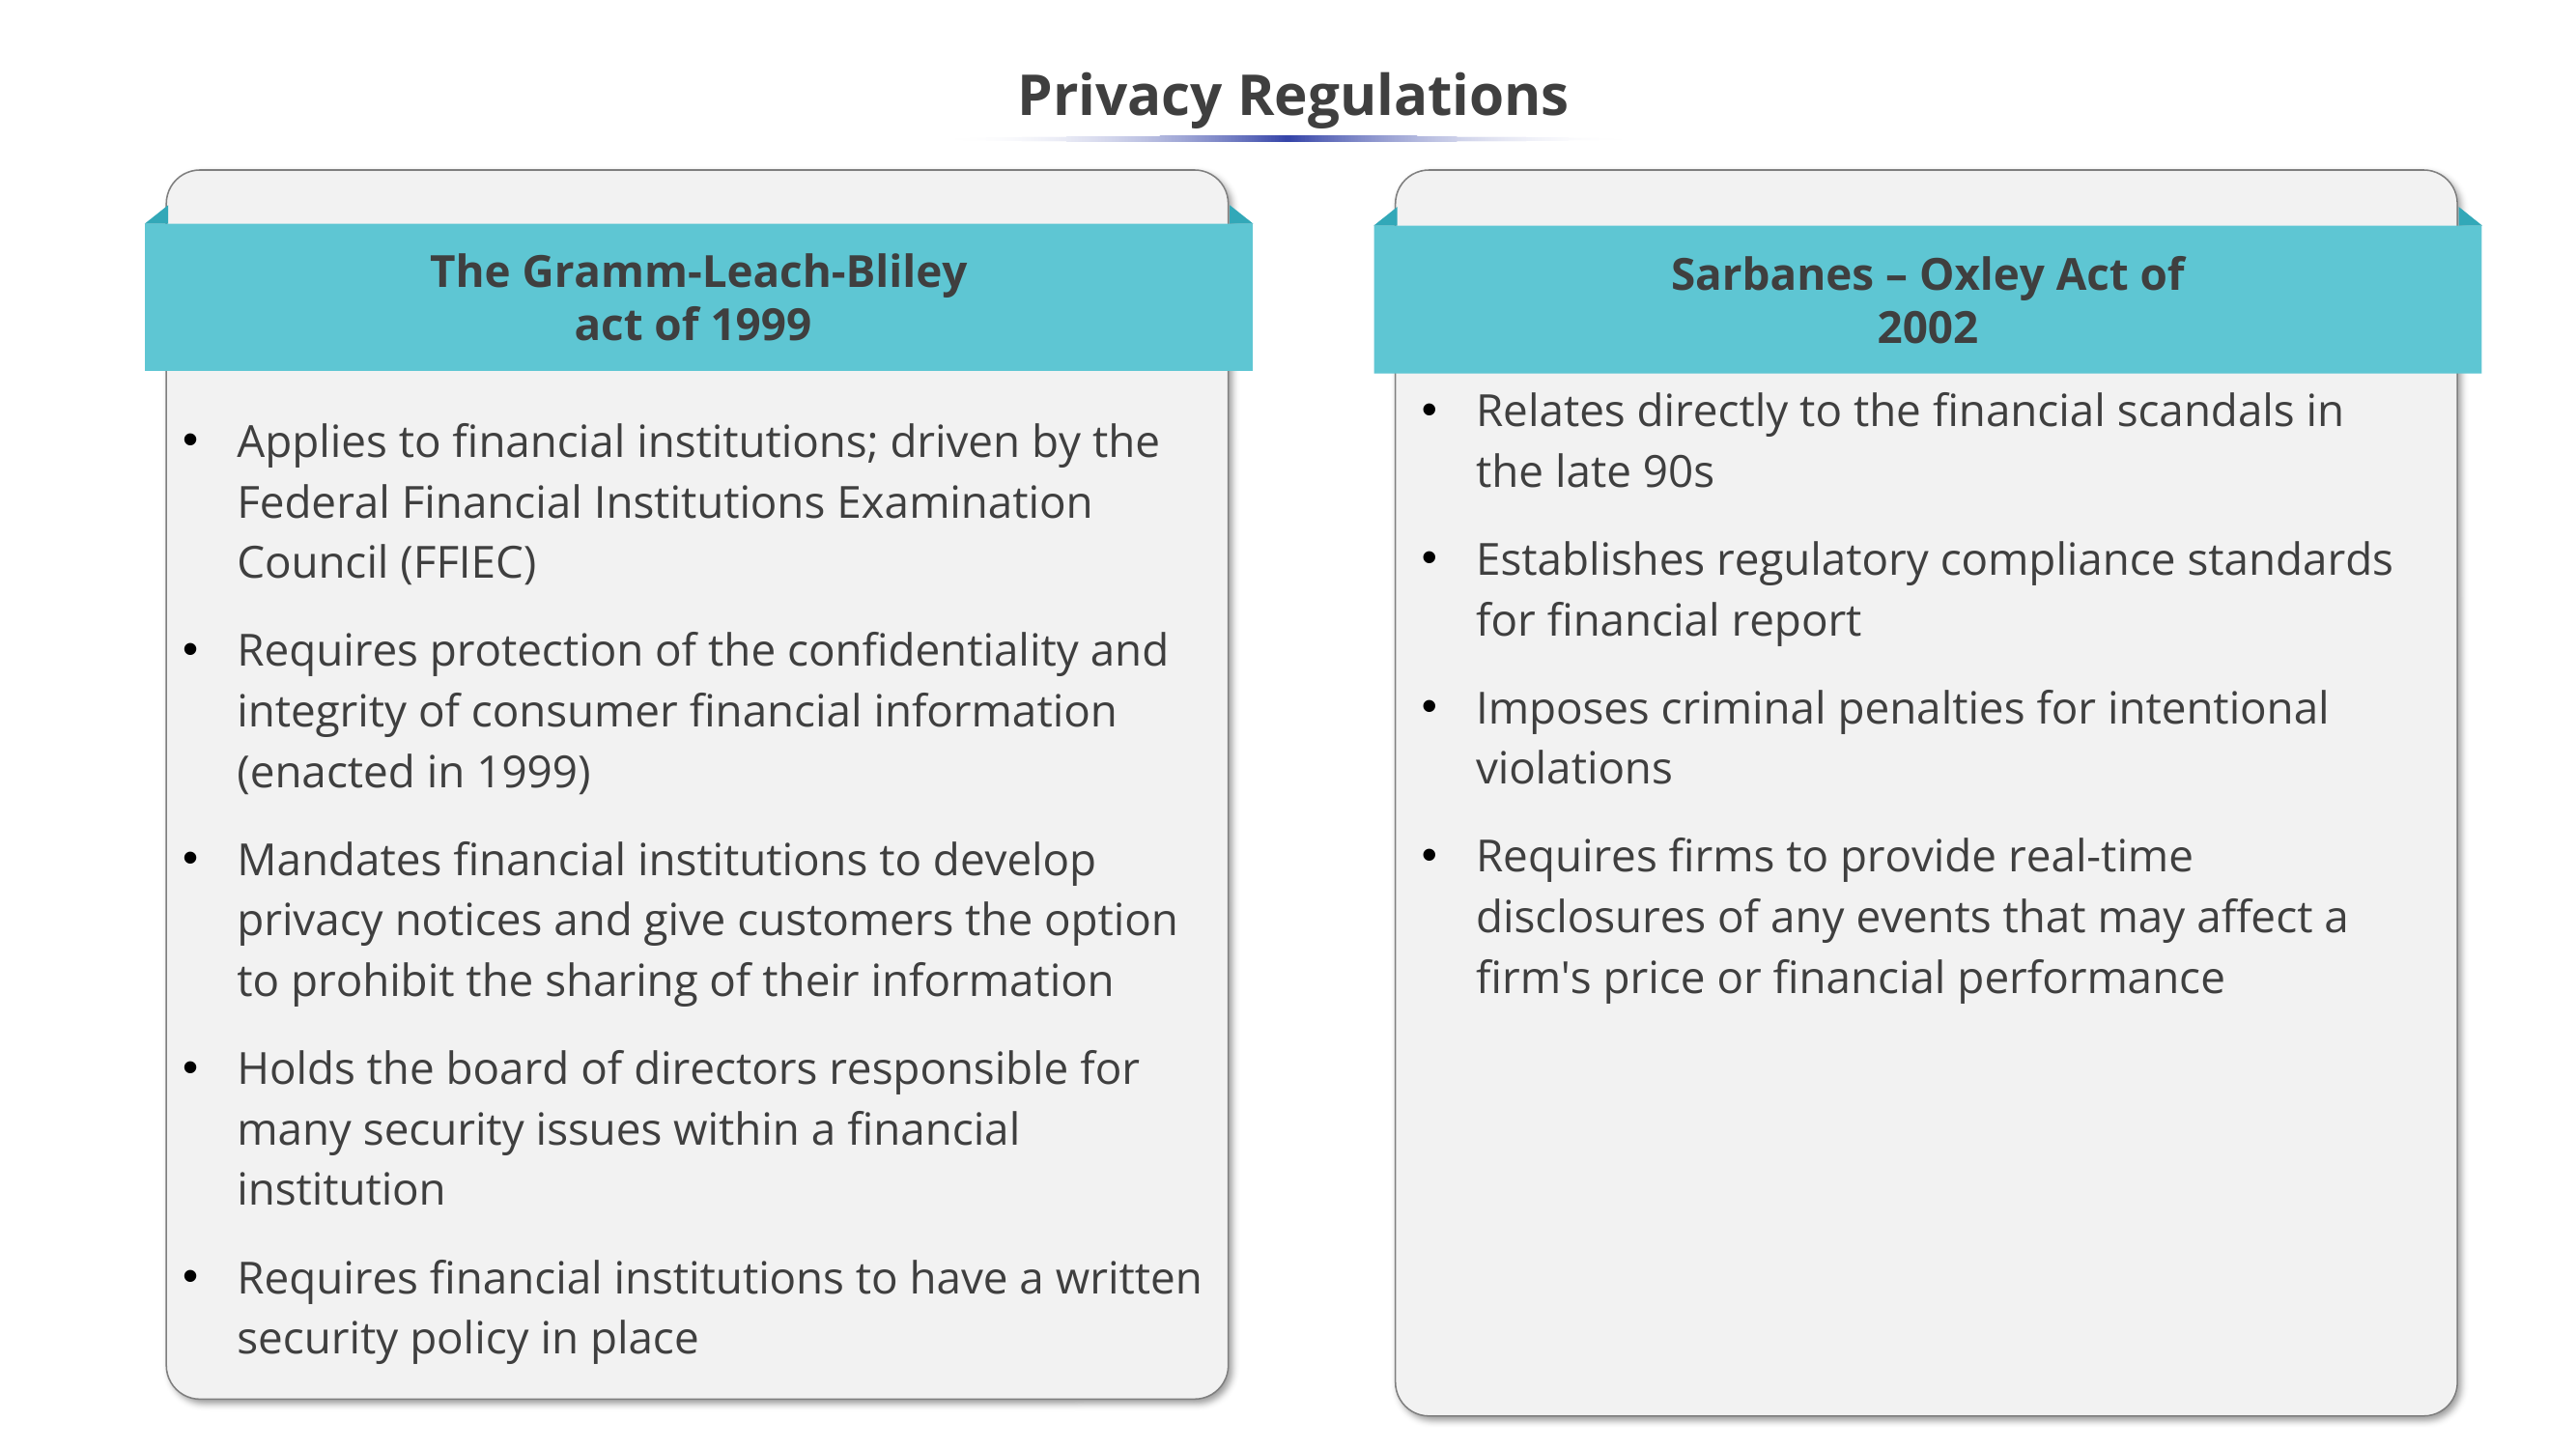

Privacy Regulations

The Gramm-Leach-Bliley act of 1999
Applies to financial institutions; driven by the Federal Financial Institutions Examination Council (FFIEC)

Requires protection of the confidentiality and integrity of consumer financial information (enacted in 1999)

Mandates financial institutions to develop privacy notices and give customers the option to prohibit the sharing of their information

Holds the board of directors responsible for many security issues within a financial institution

Requires financial institutions to have a written security policy in place

Sarbanes – Oxley Act of 2002
Relates directly to the financial scandals in the late 90s

Establishes regulatory compliance standards for financial report

Imposes criminal penalties for intentional violations

Requires firms to provide real-time disclosures of any events that may affect a firm's price or financial performance